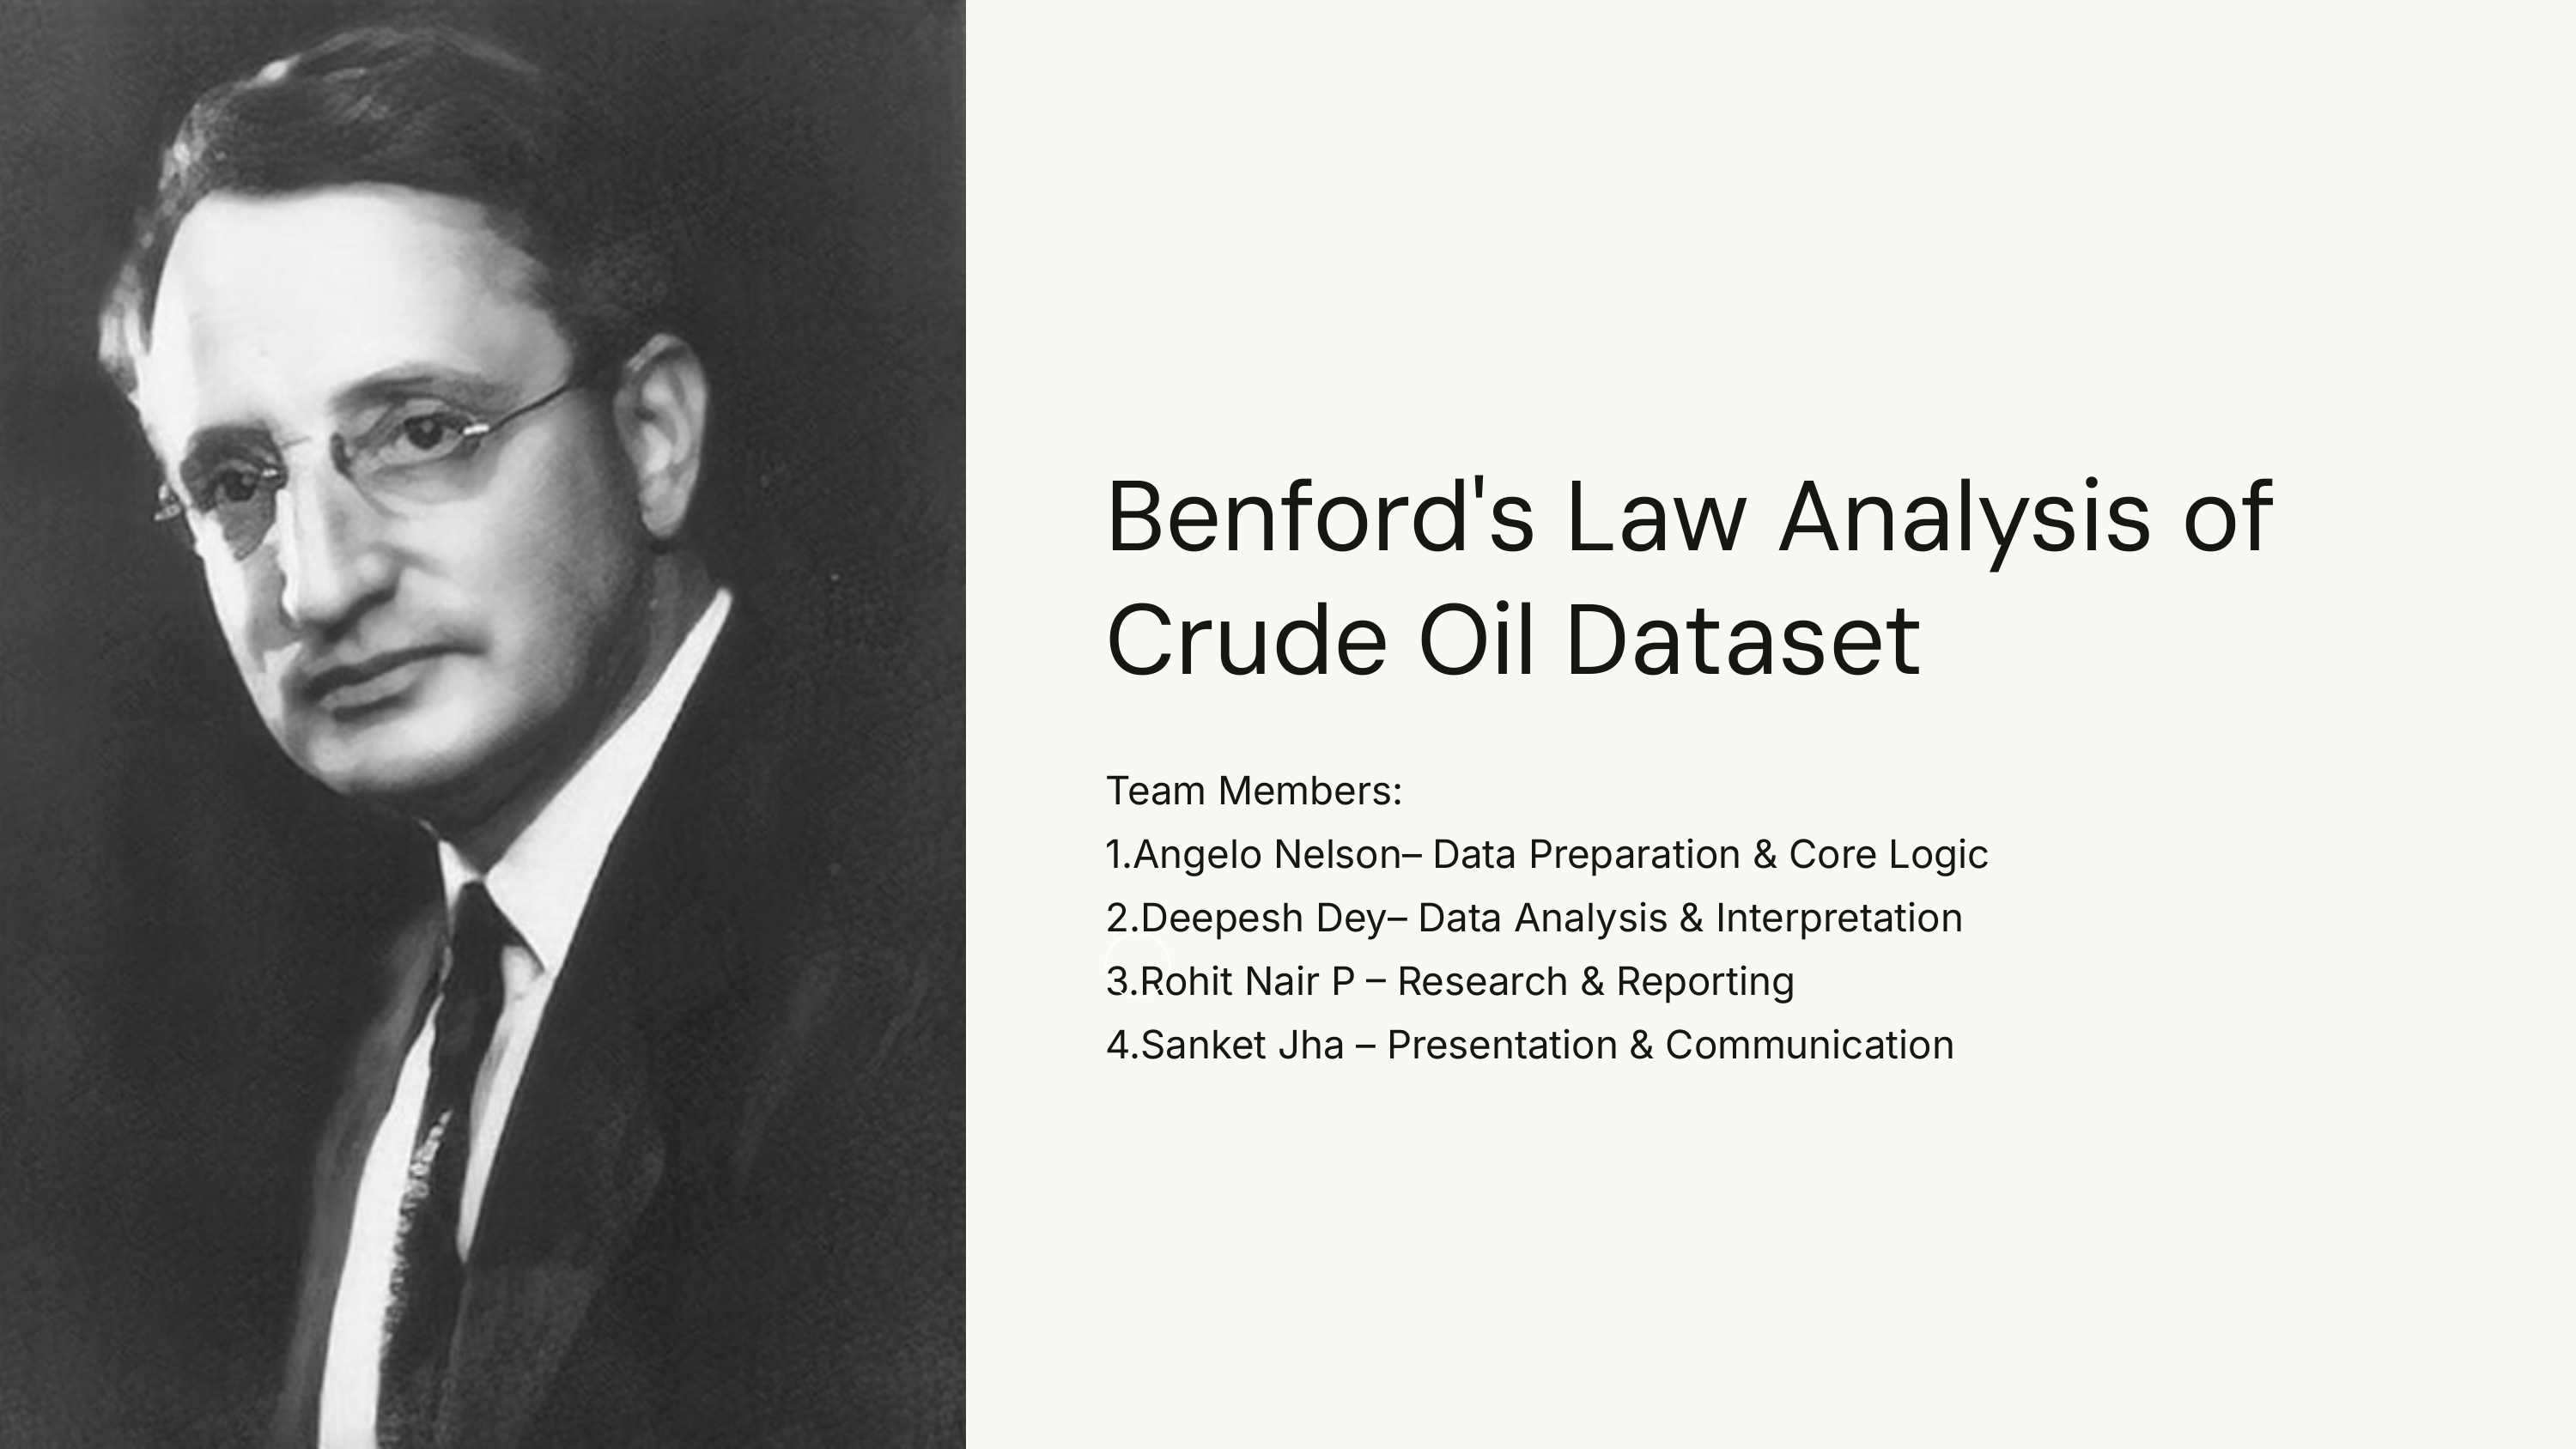

Benford's Law Analysis of Crude Oil Dataset

Team Members:
1.Angelo Nelson– Data Preparation & Core Logic
2.Deepesh Dey– Data Analysis & Interpretation
3.Rohit Nair P – Research & Reporting
4.Sanket Jha – Presentation & Communication